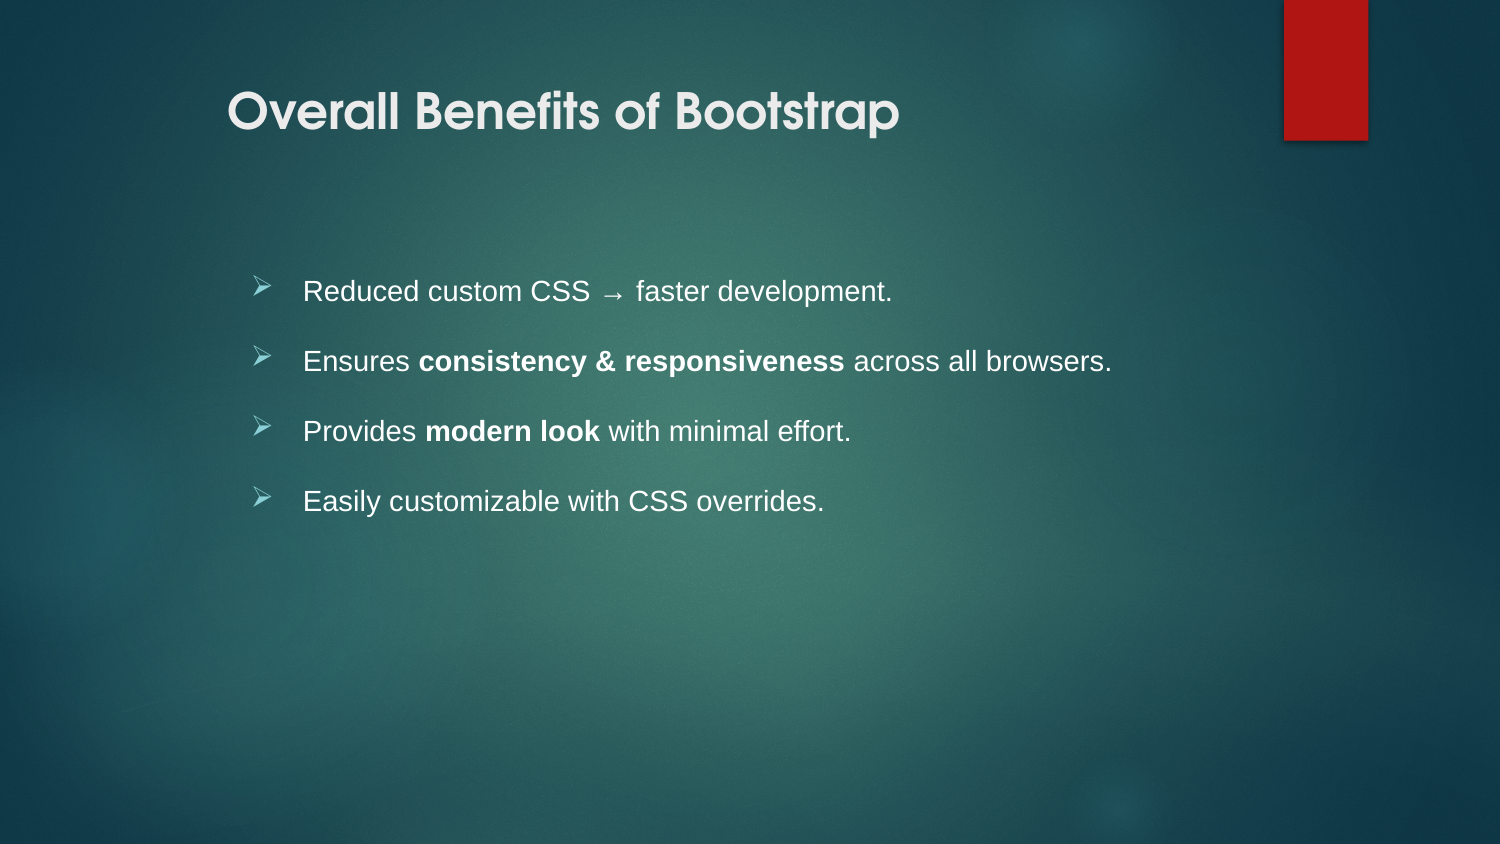

# Overall Benefits of Bootstrap
Reduced custom CSS → faster development.
Ensures consistency & responsiveness across all browsers.
Provides modern look with minimal effort.
Easily customizable with CSS overrides.